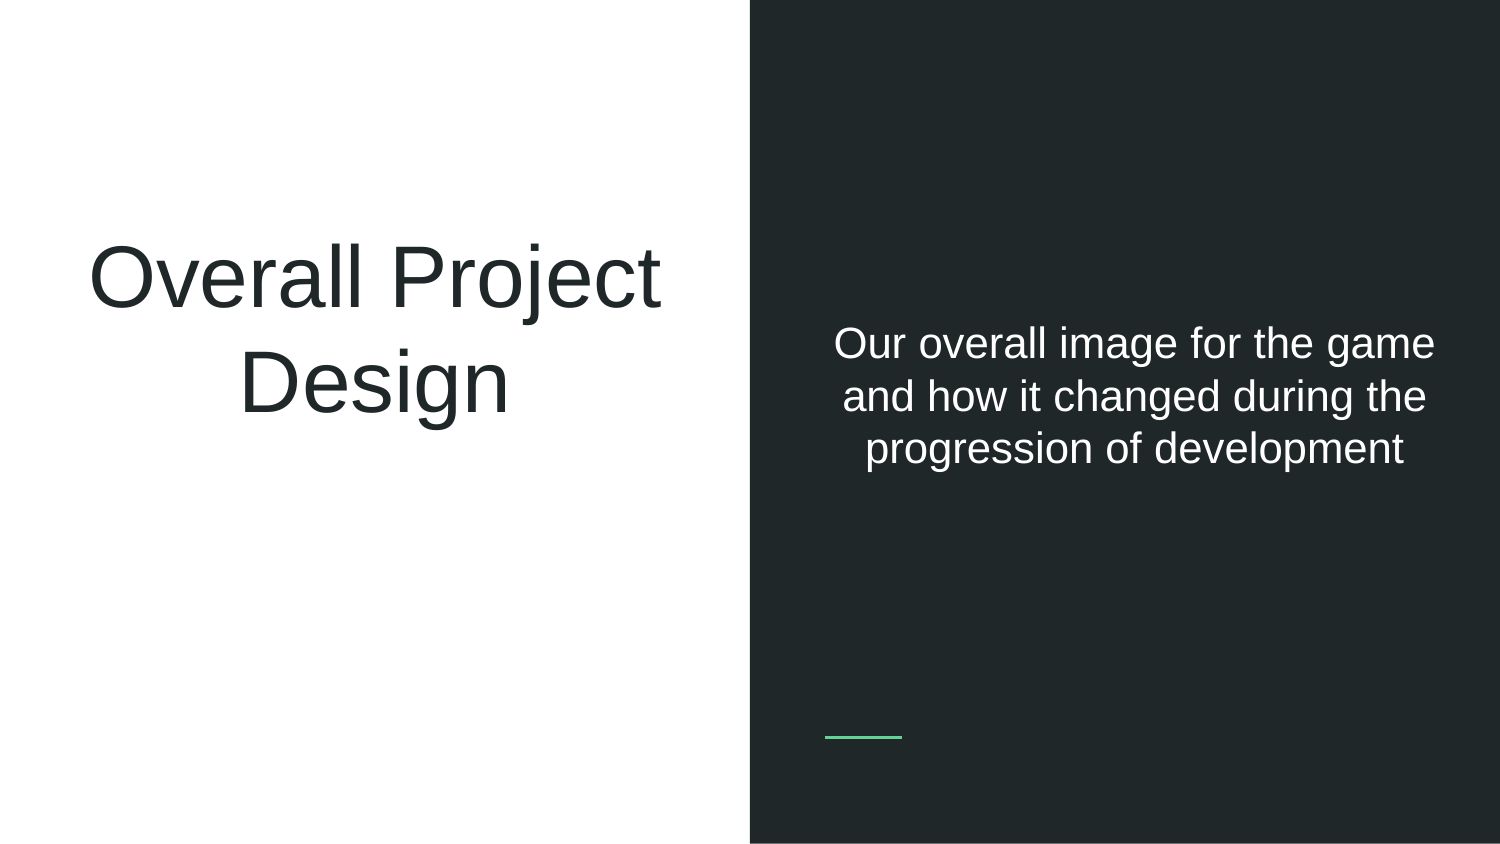

Our overall image for the game and how it changed during the progression of development
# Overall Project Design
35
22
25